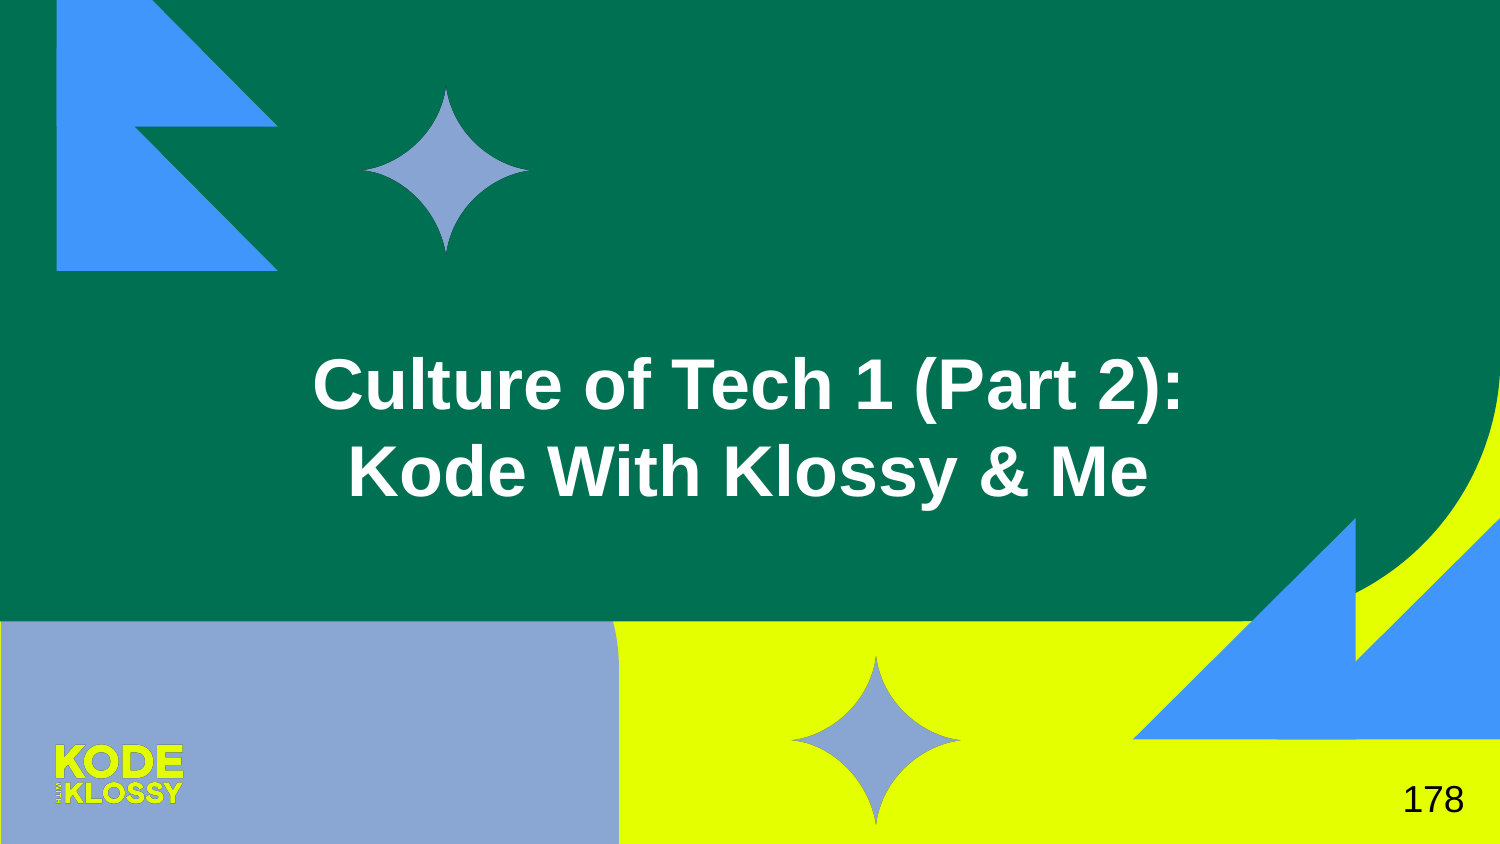

# Culture of Tech 1 (Part 2):
Kode With Klossy & Me